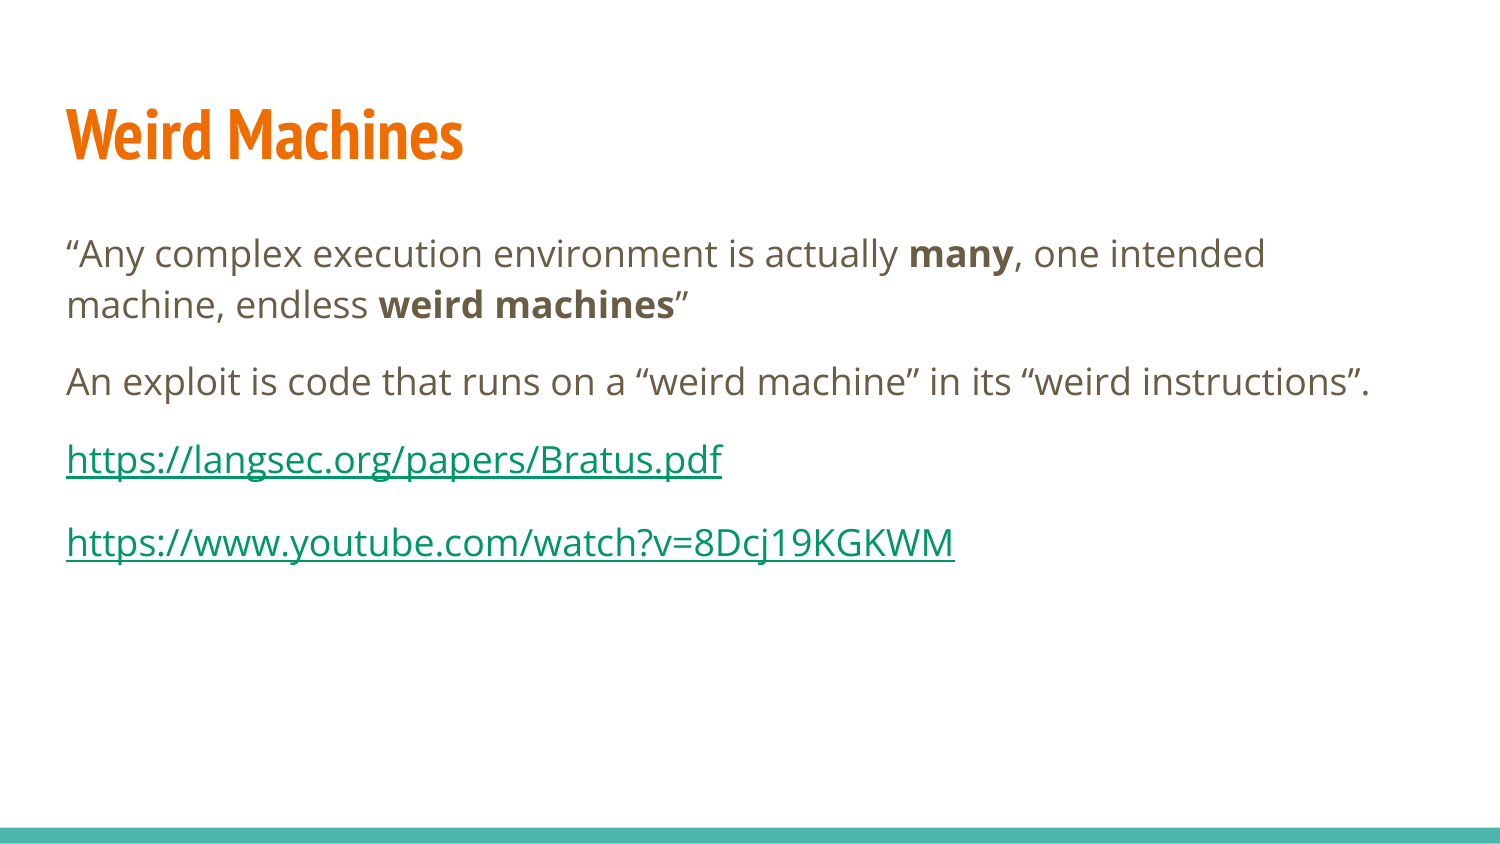

# Weird Machines
“Any complex execution environment is actually many, one intended machine, endless weird machines”
An exploit is code that runs on a “weird machine” in its “weird instructions”.
https://langsec.org/papers/Bratus.pdf
https://www.youtube.com/watch?v=8Dcj19KGKWM